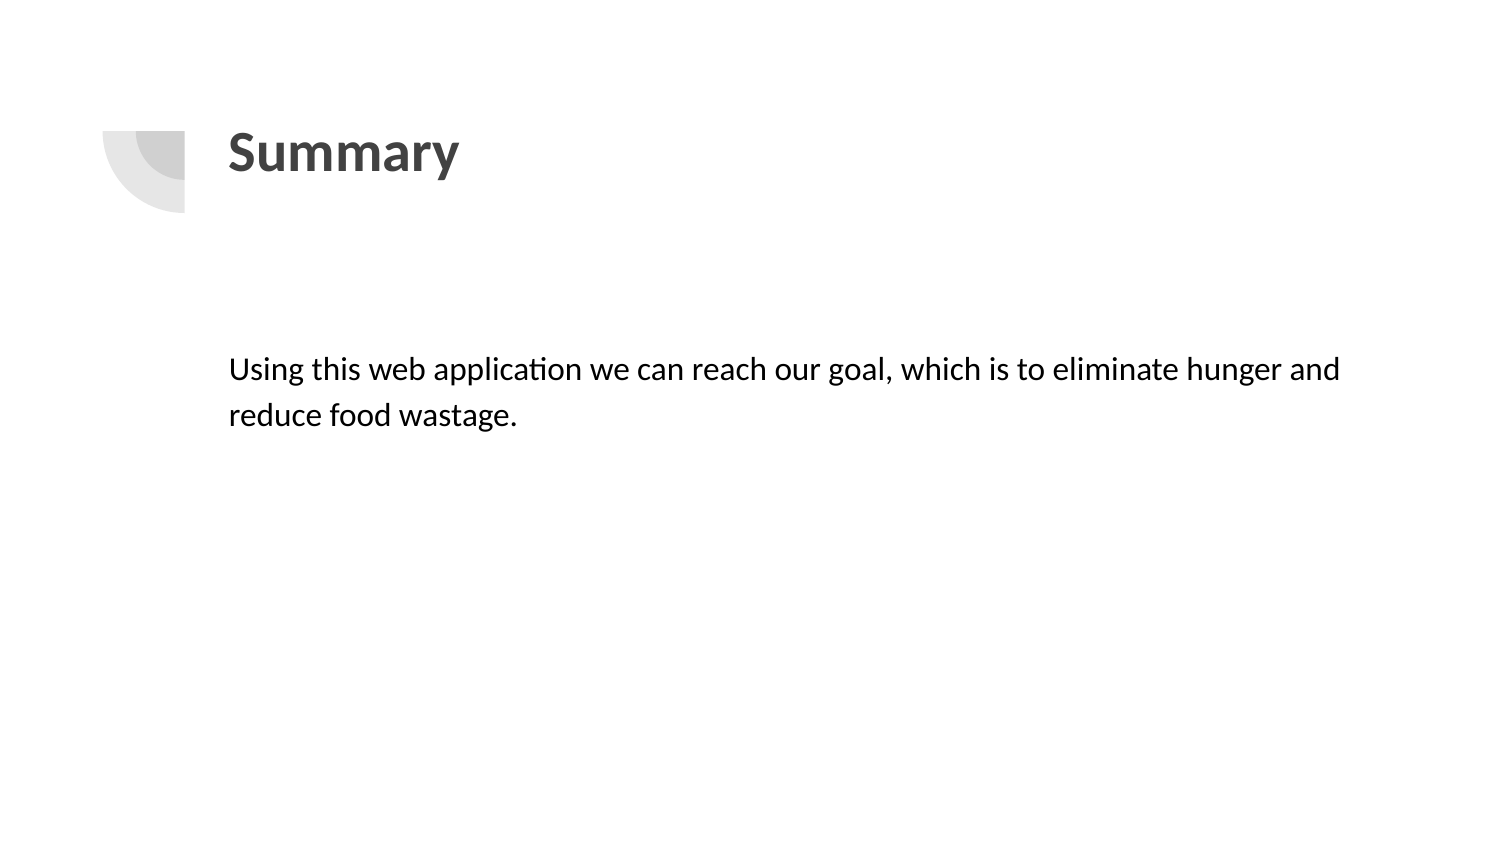

# Summary
Using this web application we can reach our goal, which is to eliminate hunger and reduce food wastage.